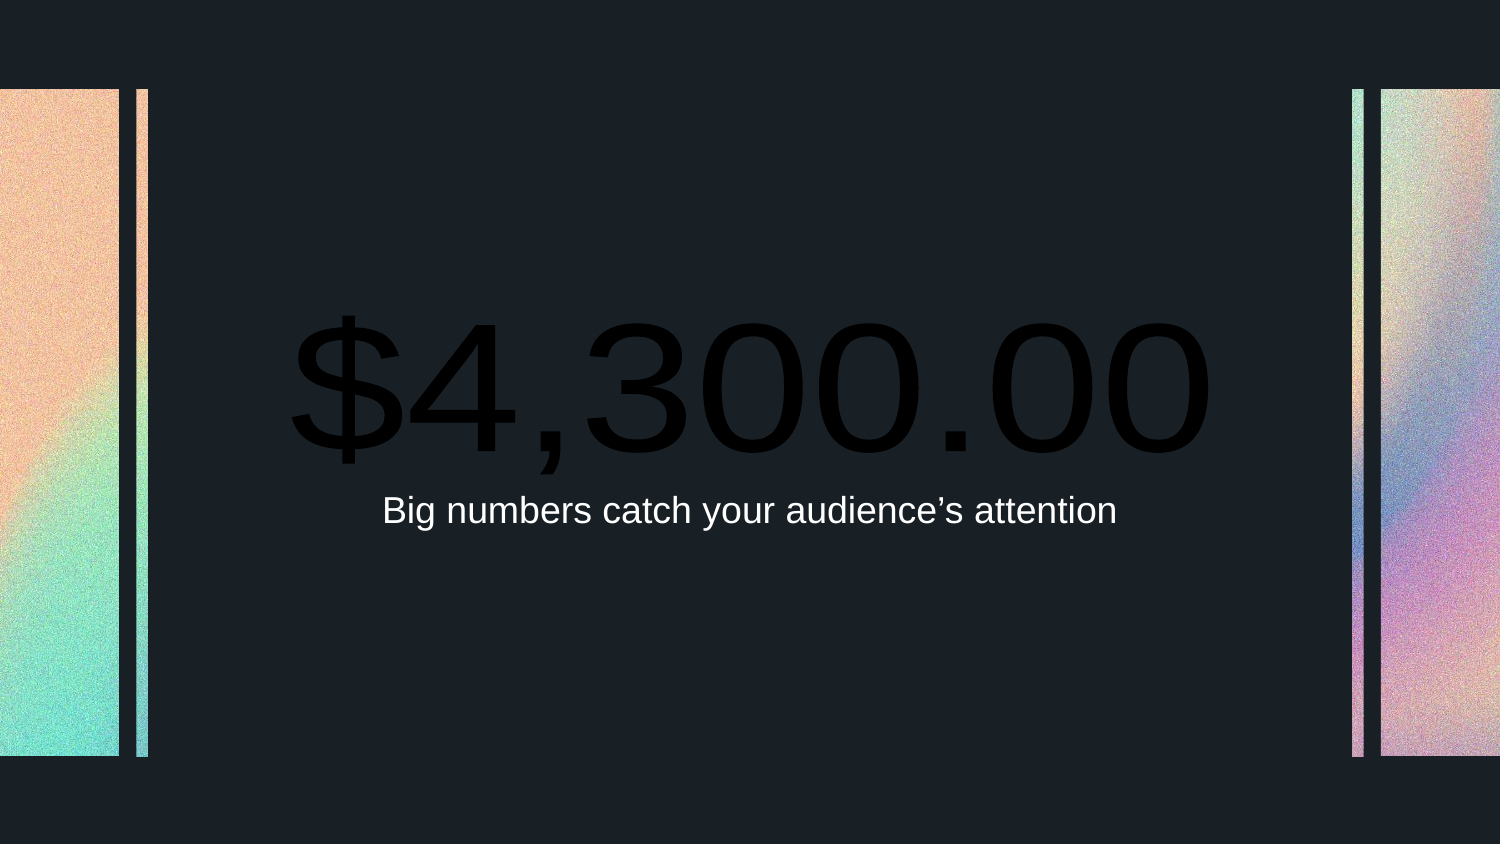

# $4.300,00
$4,300.00
Big numbers catch your audience’s attention